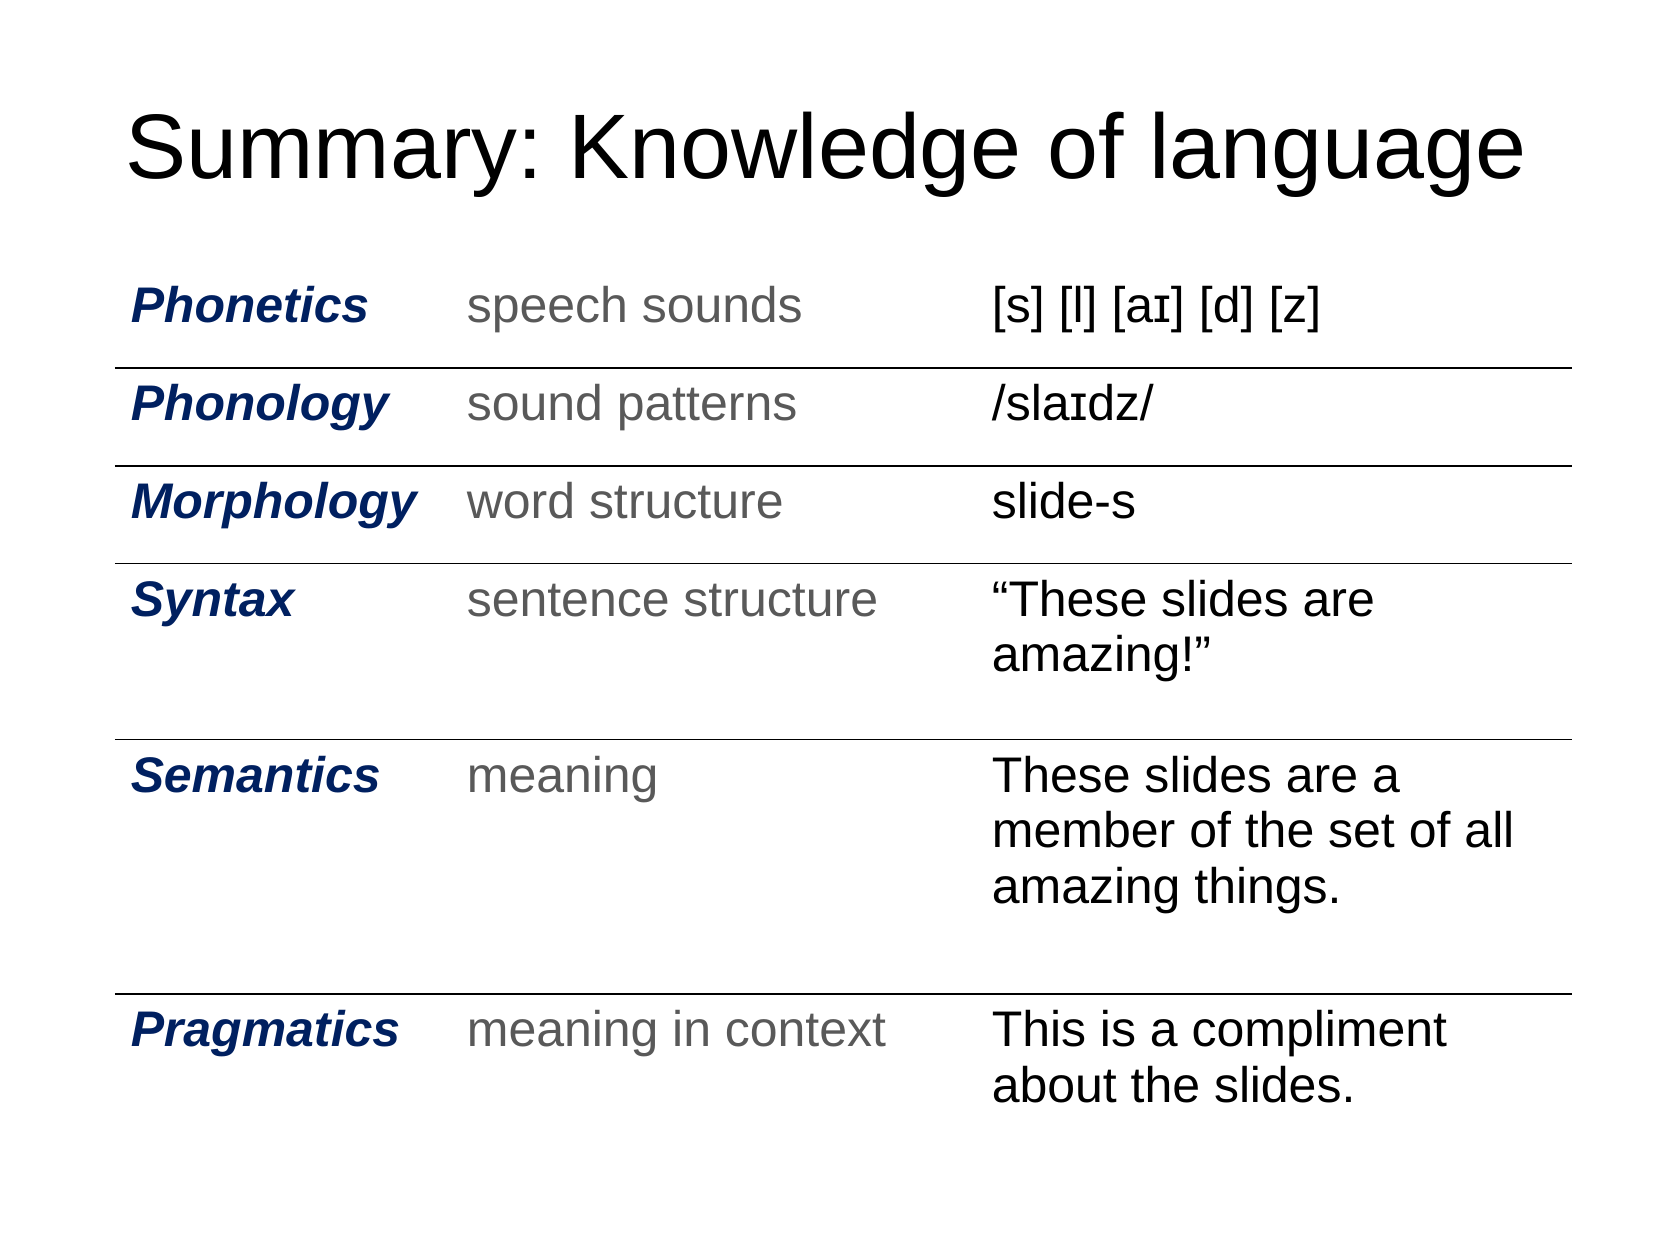

Summary: Knowledge of language
| Phonetics | speech sounds | [s] [l] [aɪ] [d] [z] |
| --- | --- | --- |
| Phonology | sound patterns | /slaɪdz/ |
| Morphology | word structure | slide-s |
| Syntax | sentence structure | “These slides are amazing!” |
| Semantics | meaning | These slides are a member of the set of all amazing things. |
| Pragmatics | meaning in context | This is a compliment about the slides. |